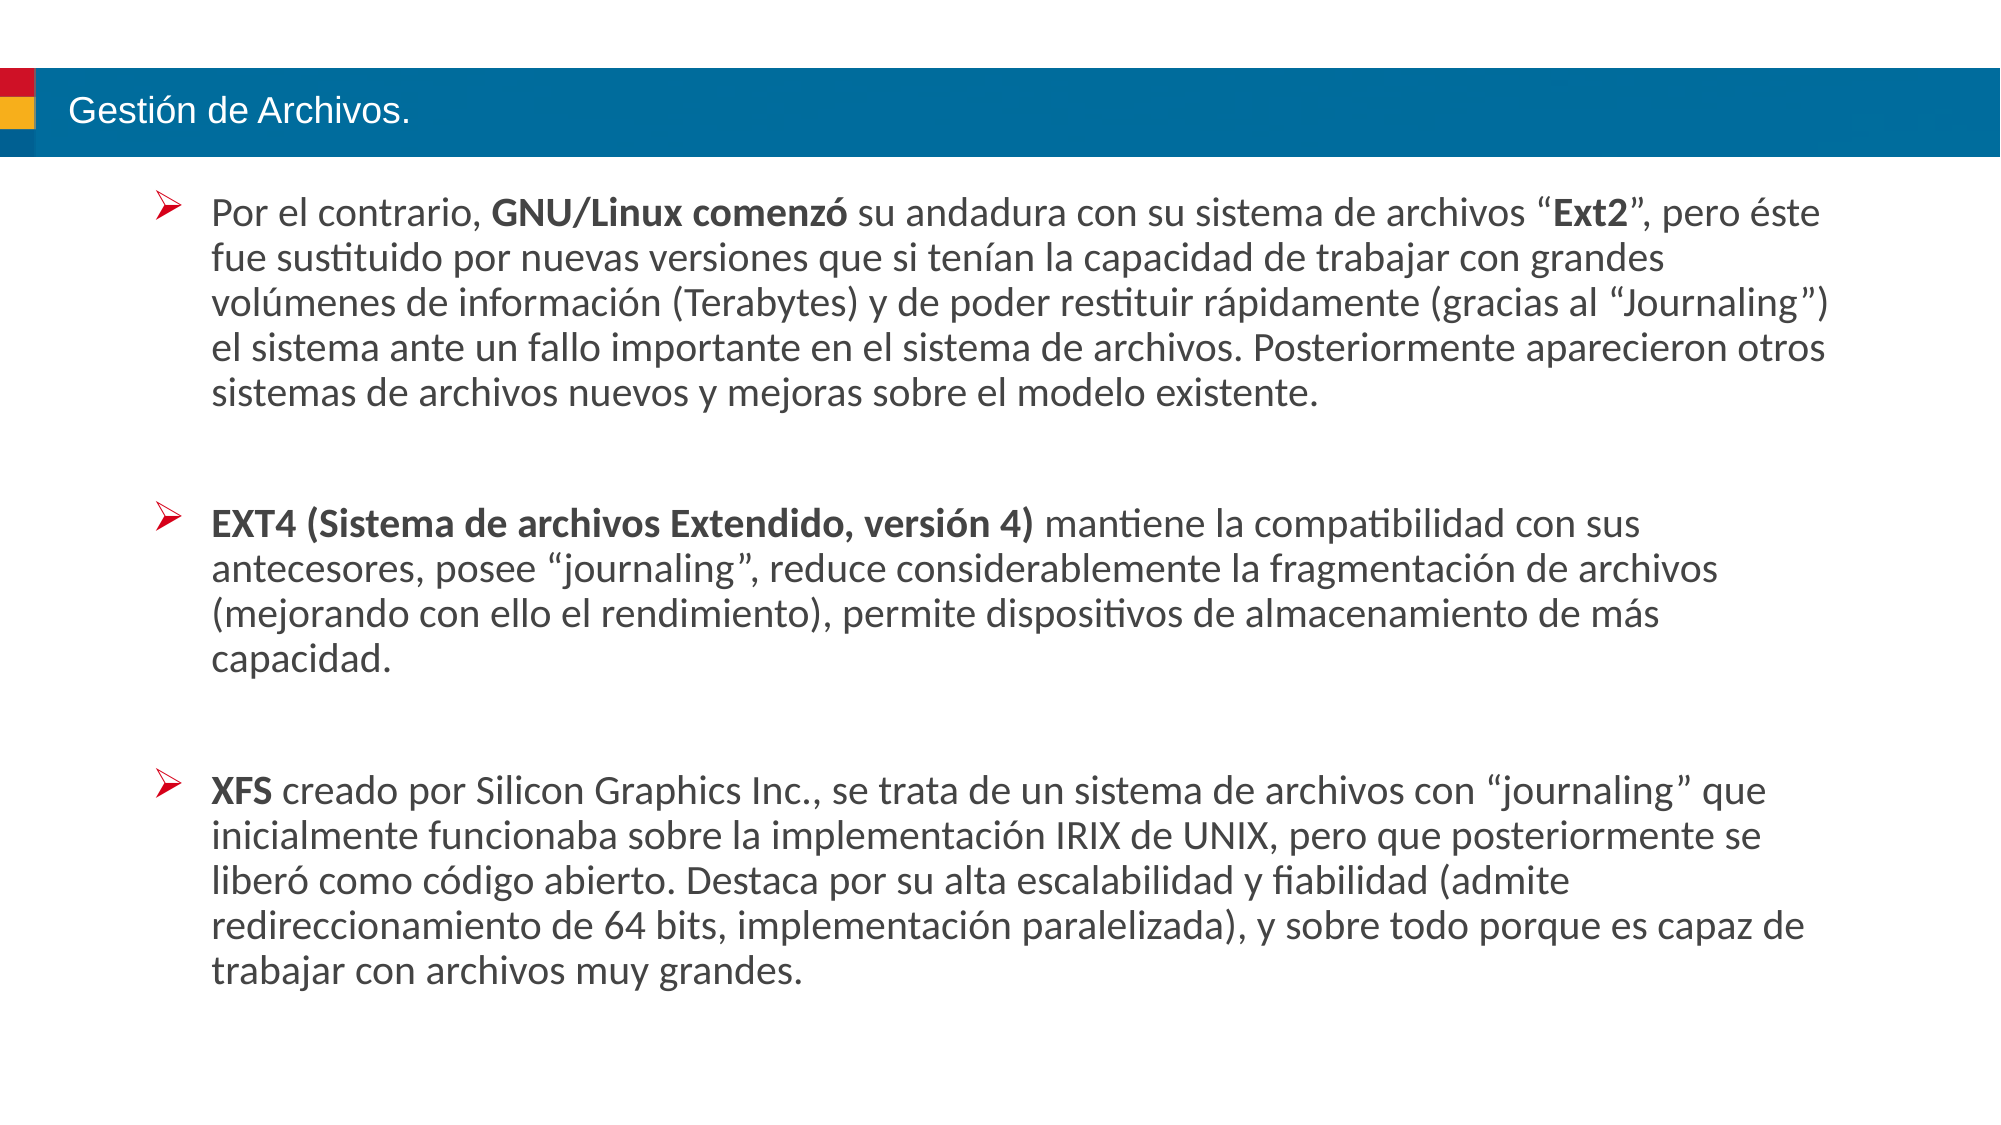

# Gestión de Archivos.
Por el contrario, GNU/Linux comenzó su andadura con su sistema de archivos “Ext2”, pero éste fue sustituido por nuevas versiones que si tenían la capacidad de trabajar con grandes volúmenes de información (Terabytes) y de poder restituir rápidamente (gracias al “Journaling”) el sistema ante un fallo importante en el sistema de archivos. Posteriormente aparecieron otros sistemas de archivos nuevos y mejoras sobre el modelo existente.

EXT4 (Sistema de archivos Extendido, versión 4) mantiene la compatibilidad con sus antecesores, posee “journaling”, reduce considerablemente la fragmentación de archivos (mejorando con ello el rendimiento), permite dispositivos de almacenamiento de más capacidad.

XFS creado por Silicon Graphics Inc., se trata de un sistema de archivos con “journaling” que inicialmente funcionaba sobre la implementación IRIX de UNIX, pero que posteriormente se liberó como código abierto. Destaca por su alta escalabilidad y fiabilidad (admite redireccionamiento de 64 bits, implementación paralelizada), y sobre todo porque es capaz de trabajar con archivos muy grandes.